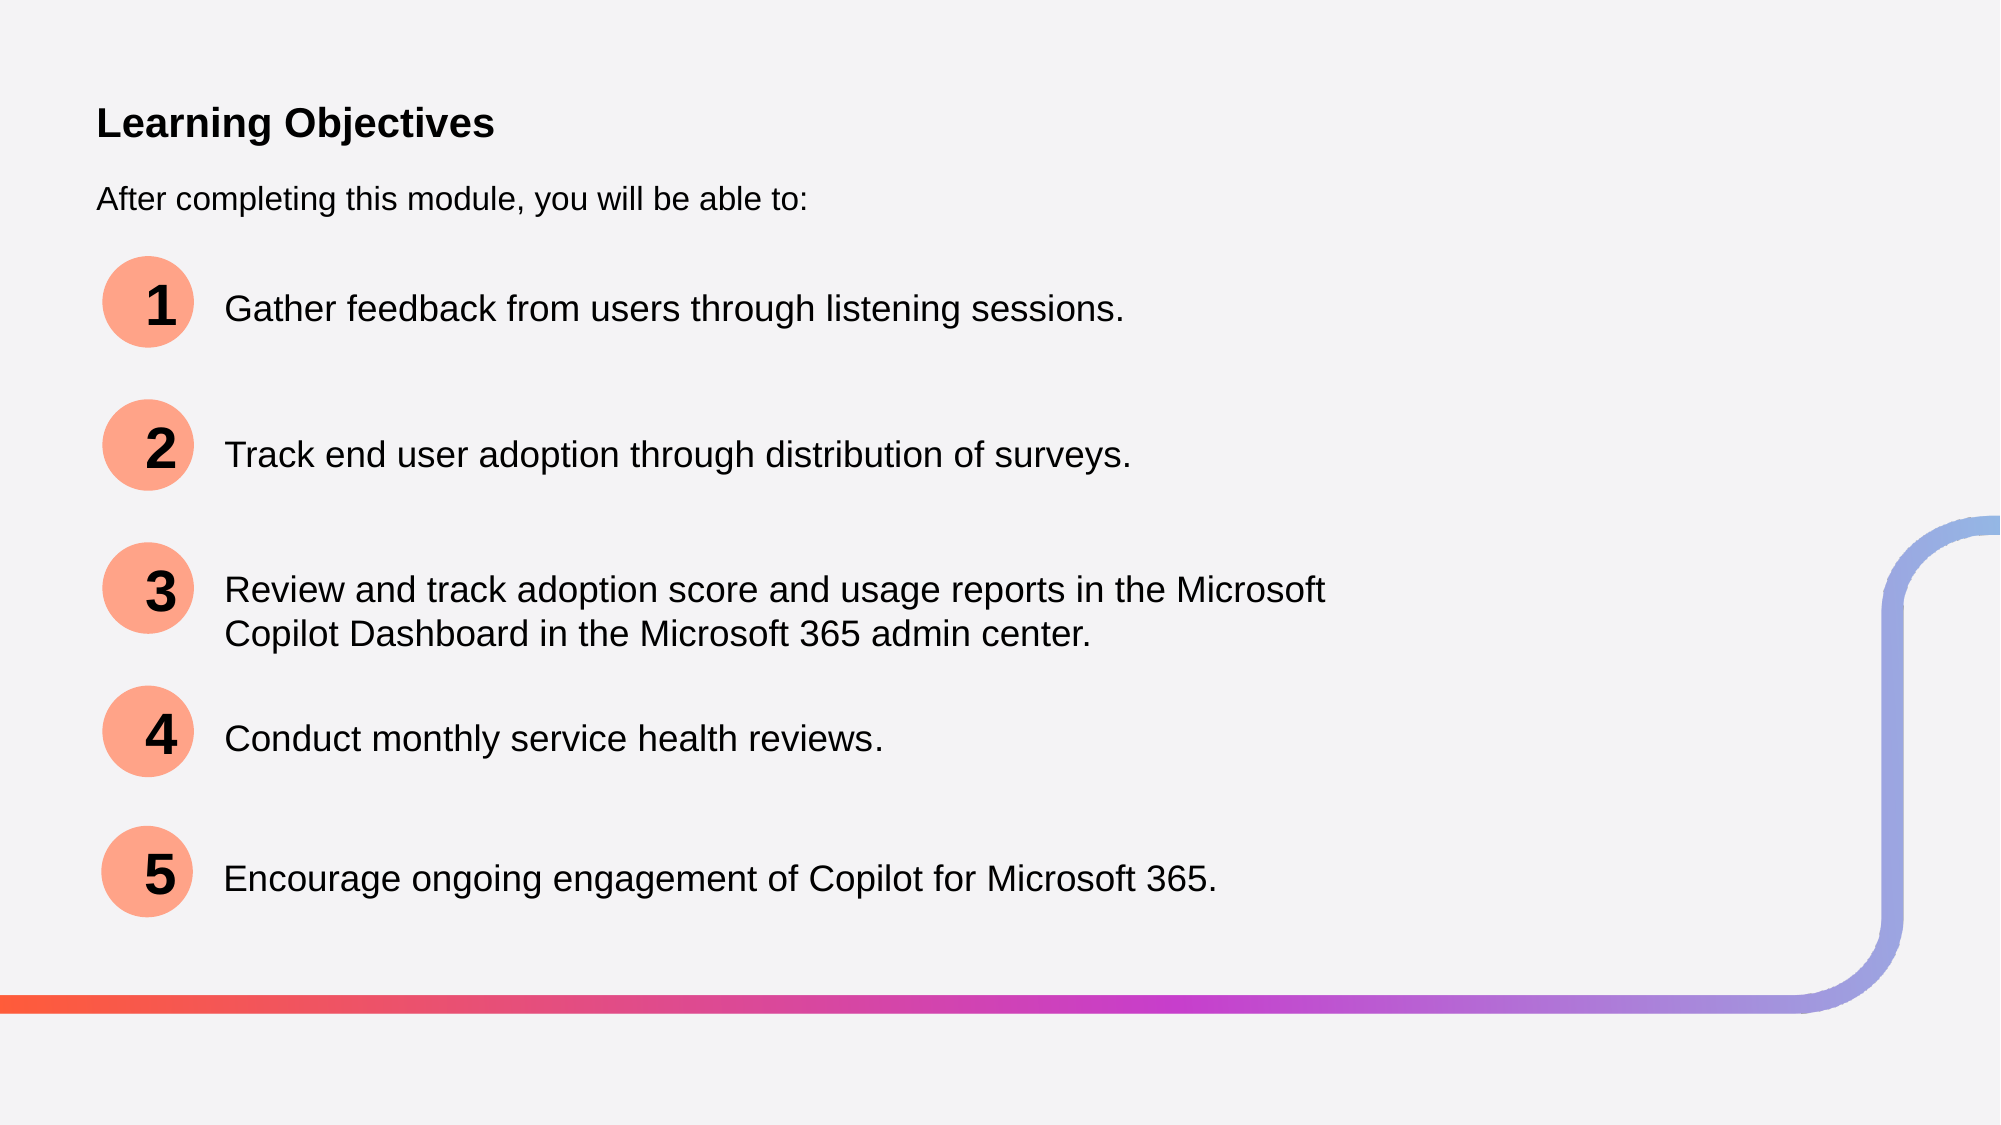

# Learning Objectives
After completing this module, you will be able to:
1
Gather feedback from users through listening sessions.
2
Track end user adoption through distribution of surveys.
3
Review and track adoption score and usage reports in the Microsoft Copilot Dashboard in the Microsoft 365 admin center.
4
Conduct monthly service health reviews.
5
Encourage ongoing engagement of Copilot for Microsoft 365.